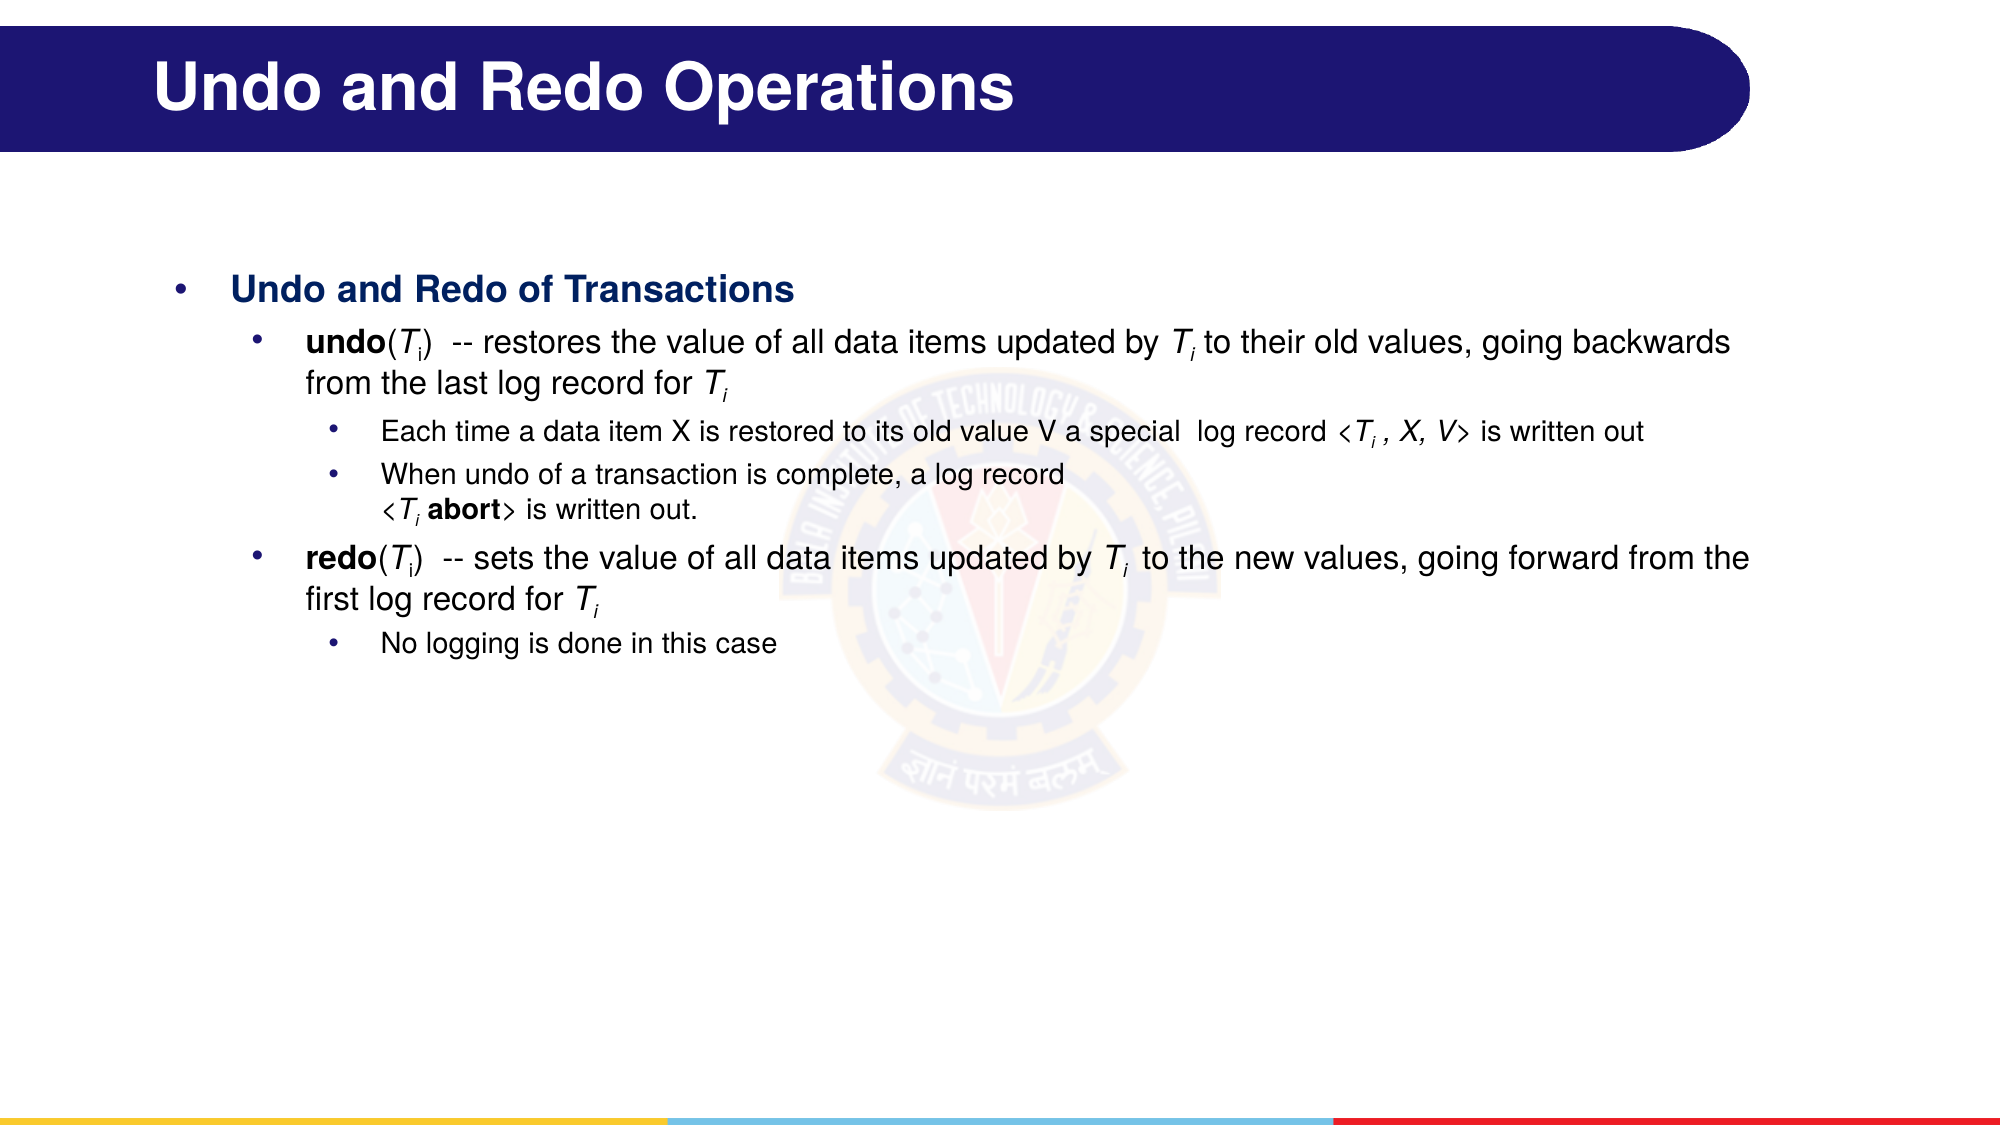

# Undo and Redo Operations

Undo and Redo of Transactions
undo(Ti)  -- restores the value of all data items updated by Ti to their old values, going backwards from the last log record for Ti
Each time a data item X is restored to its old value V a special  log record <Ti , X, V> is written out
When undo of a transaction is complete, a log record
<Ti abort> is written out.
redo(Ti)  -- sets the value of all data items updated by Ti  to the new values, going forward from the first log record for Ti
No logging is done in this case